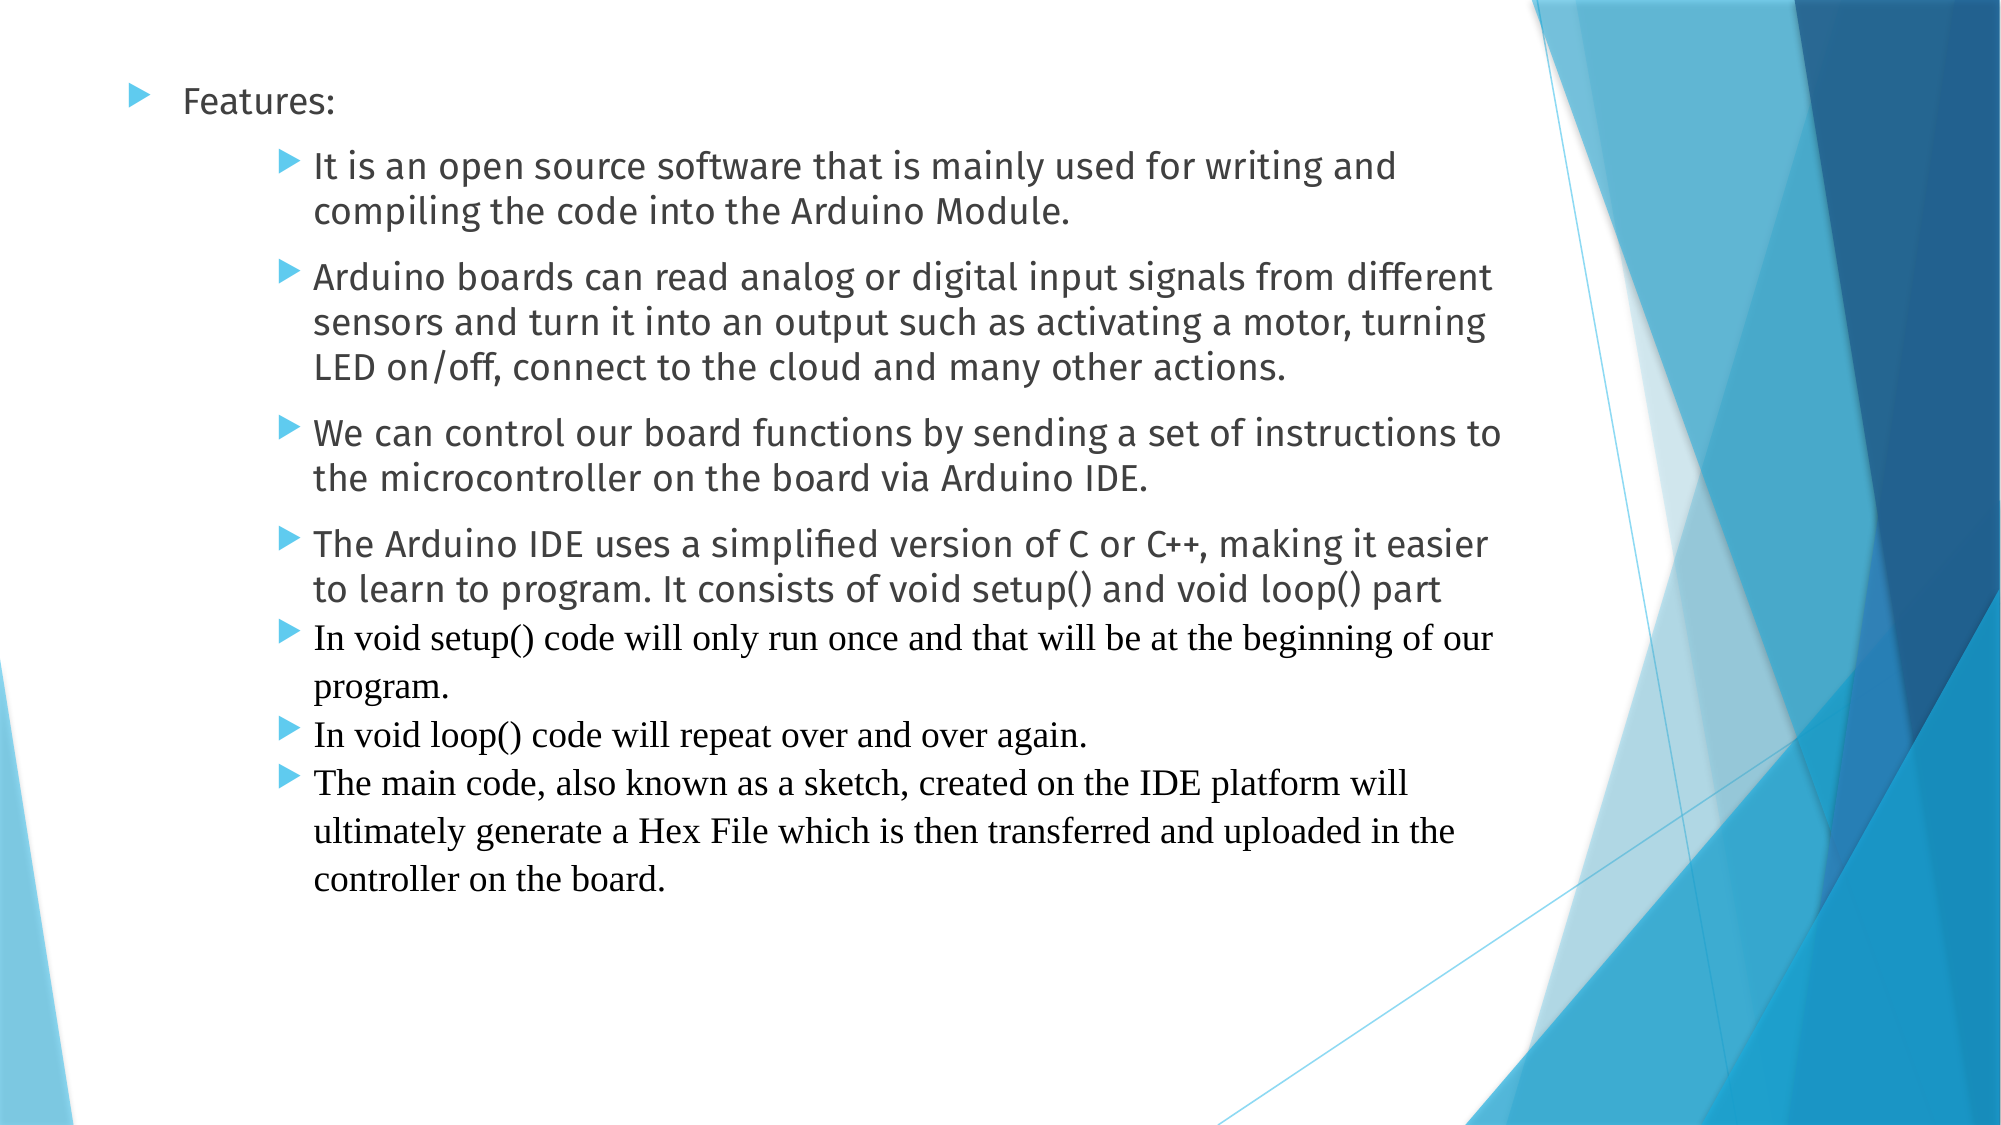

Features:
It is an open source software that is mainly used for writing and compiling the code into the Arduino Module.
Arduino boards can read analog or digital input signals from different sensors and turn it into an output such as activating a motor, turning LED on/off, connect to the cloud and many other actions.
We can control our board functions by sending a set of instructions to the microcontroller on the board via Arduino IDE.
The Arduino IDE uses a simplified version of C or C++, making it easier to learn to program. It consists of void setup() and void loop() part
In void setup() code will only run once and that will be at the beginning of our program.
In void loop() code will repeat over and over again.
The main code, also known as a sketch, created on the IDE platform will ultimately generate a Hex File which is then transferred and uploaded in the controller on the board.